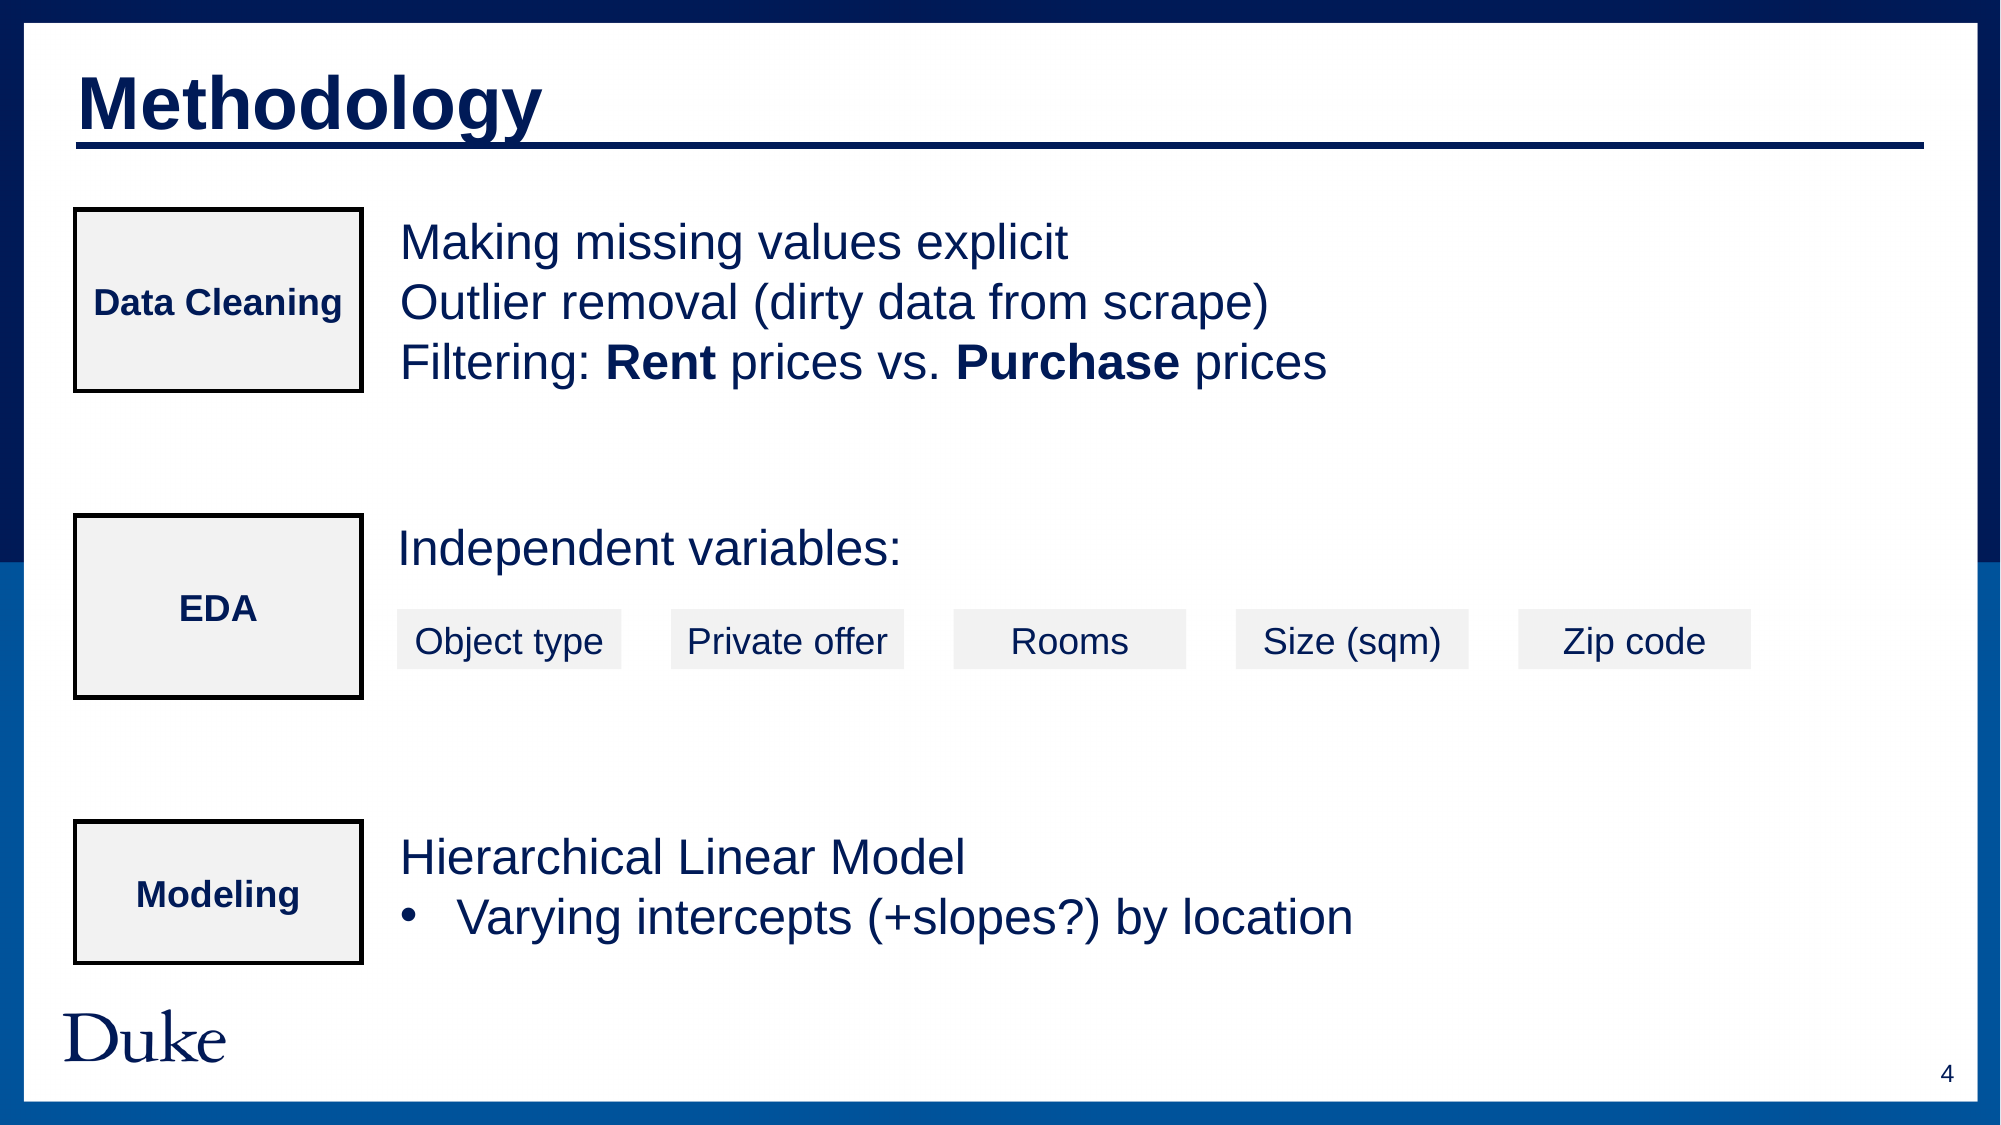

Methodology
Data Cleaning
Making missing values explicit
Outlier removal (dirty data from scrape)
Filtering: Rent prices vs. Purchase prices
EDA
Independent variables:
Object type
Private offer
Rooms
Size (sqm)
Zip code
Modeling
Hierarchical Linear Model
Varying intercepts (+slopes?) by location

4